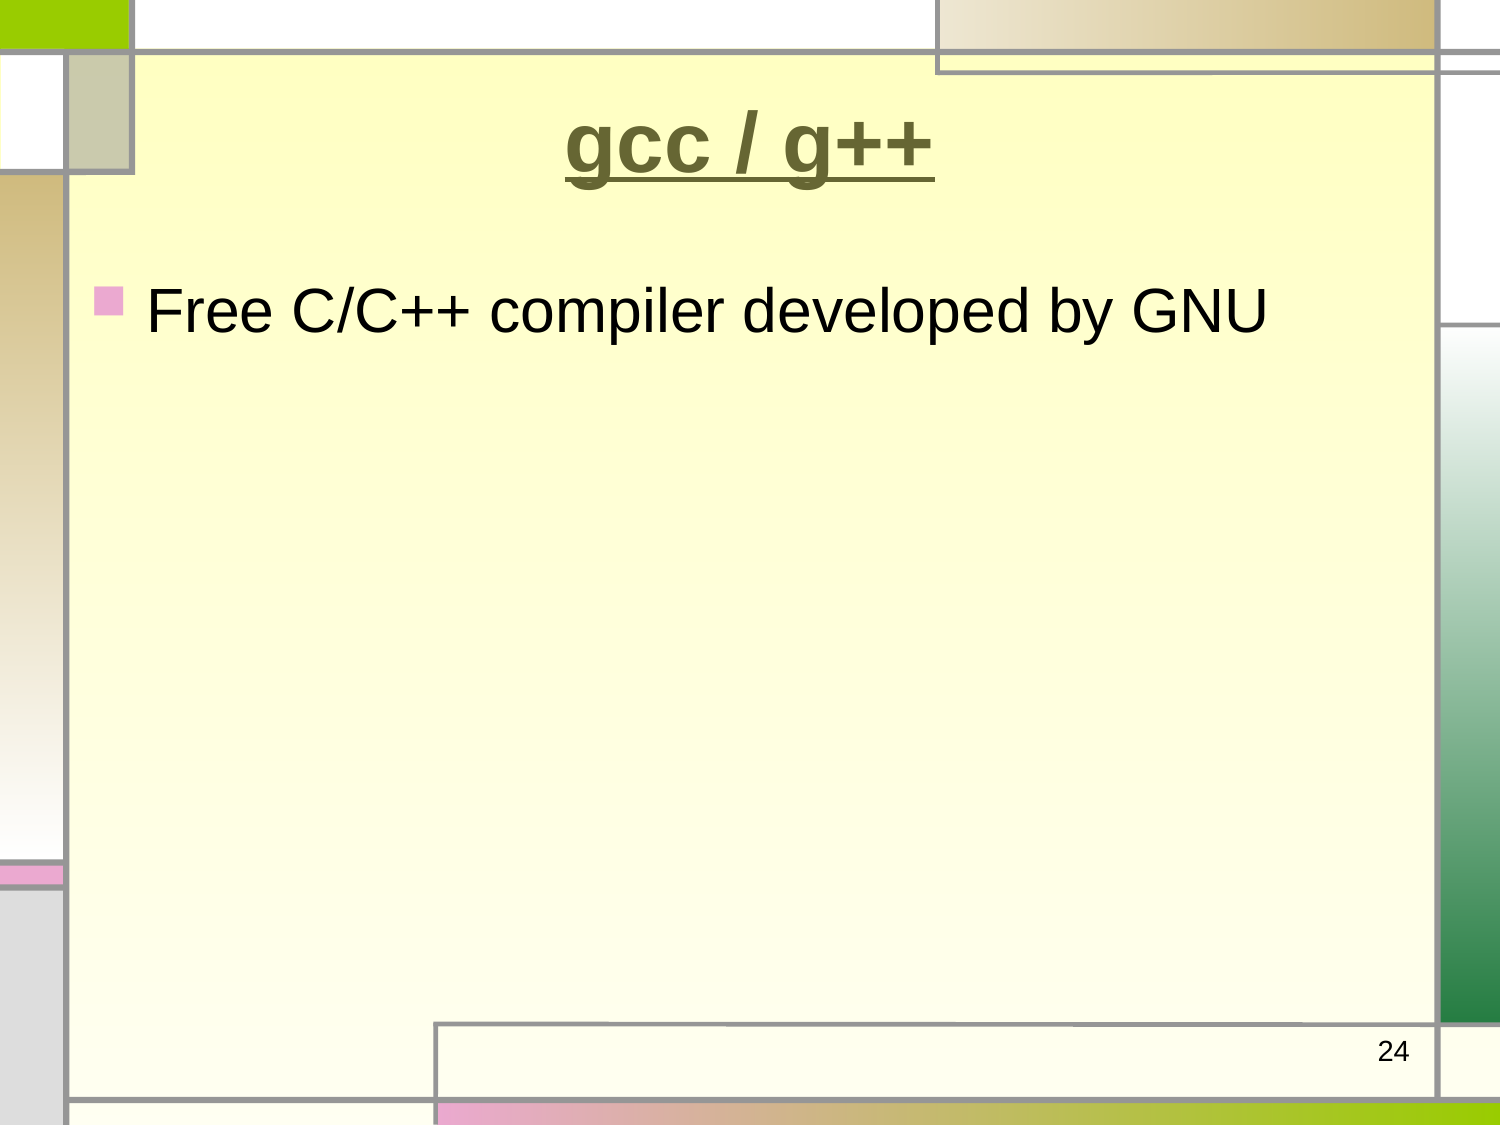

# gcc / g++
Free C/C++ compiler developed by GNU

24